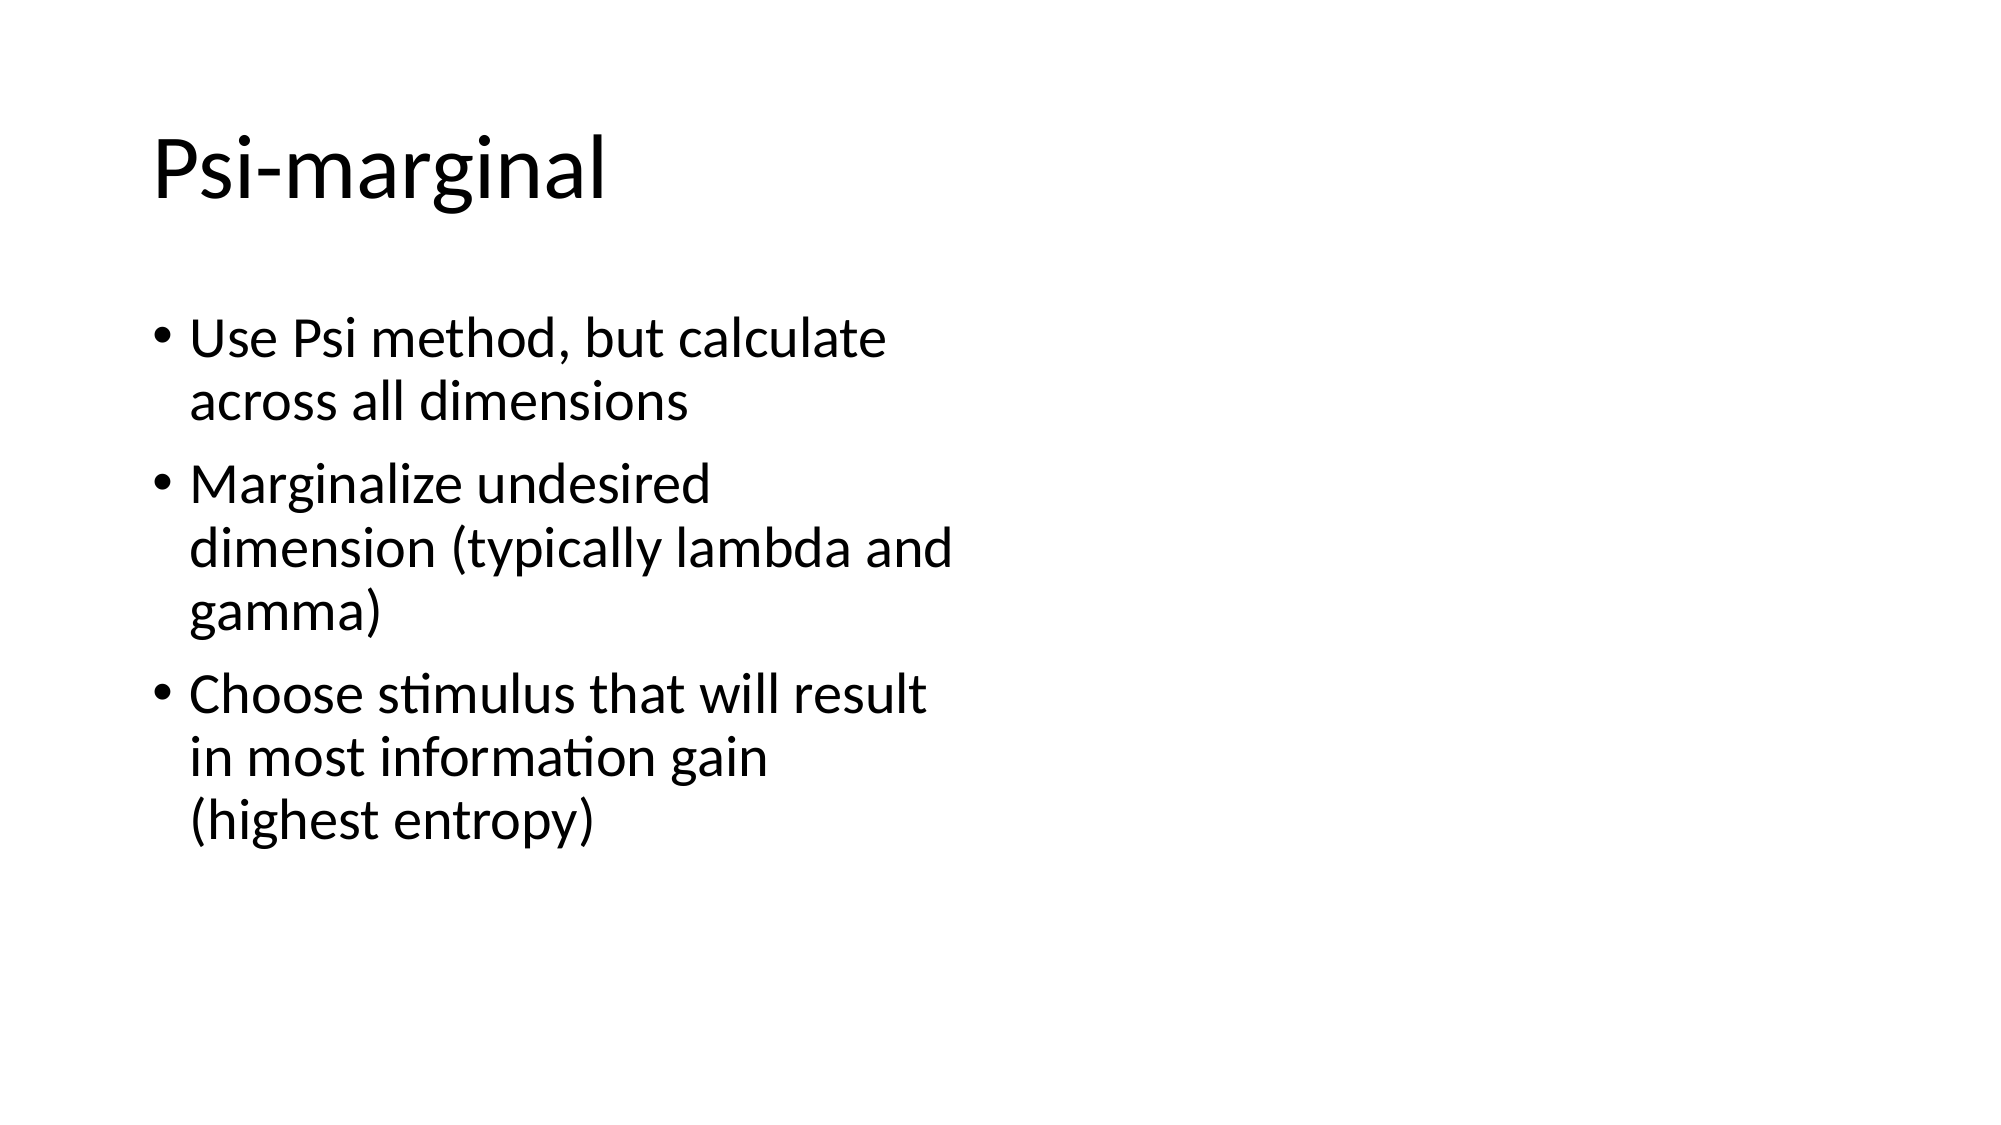

# Psi-marginal
Use Psi method, but calculate across all dimensions
Marginalize undesired dimension (typically lambda and gamma)
Choose stimulus that will result in most information gain (highest entropy)